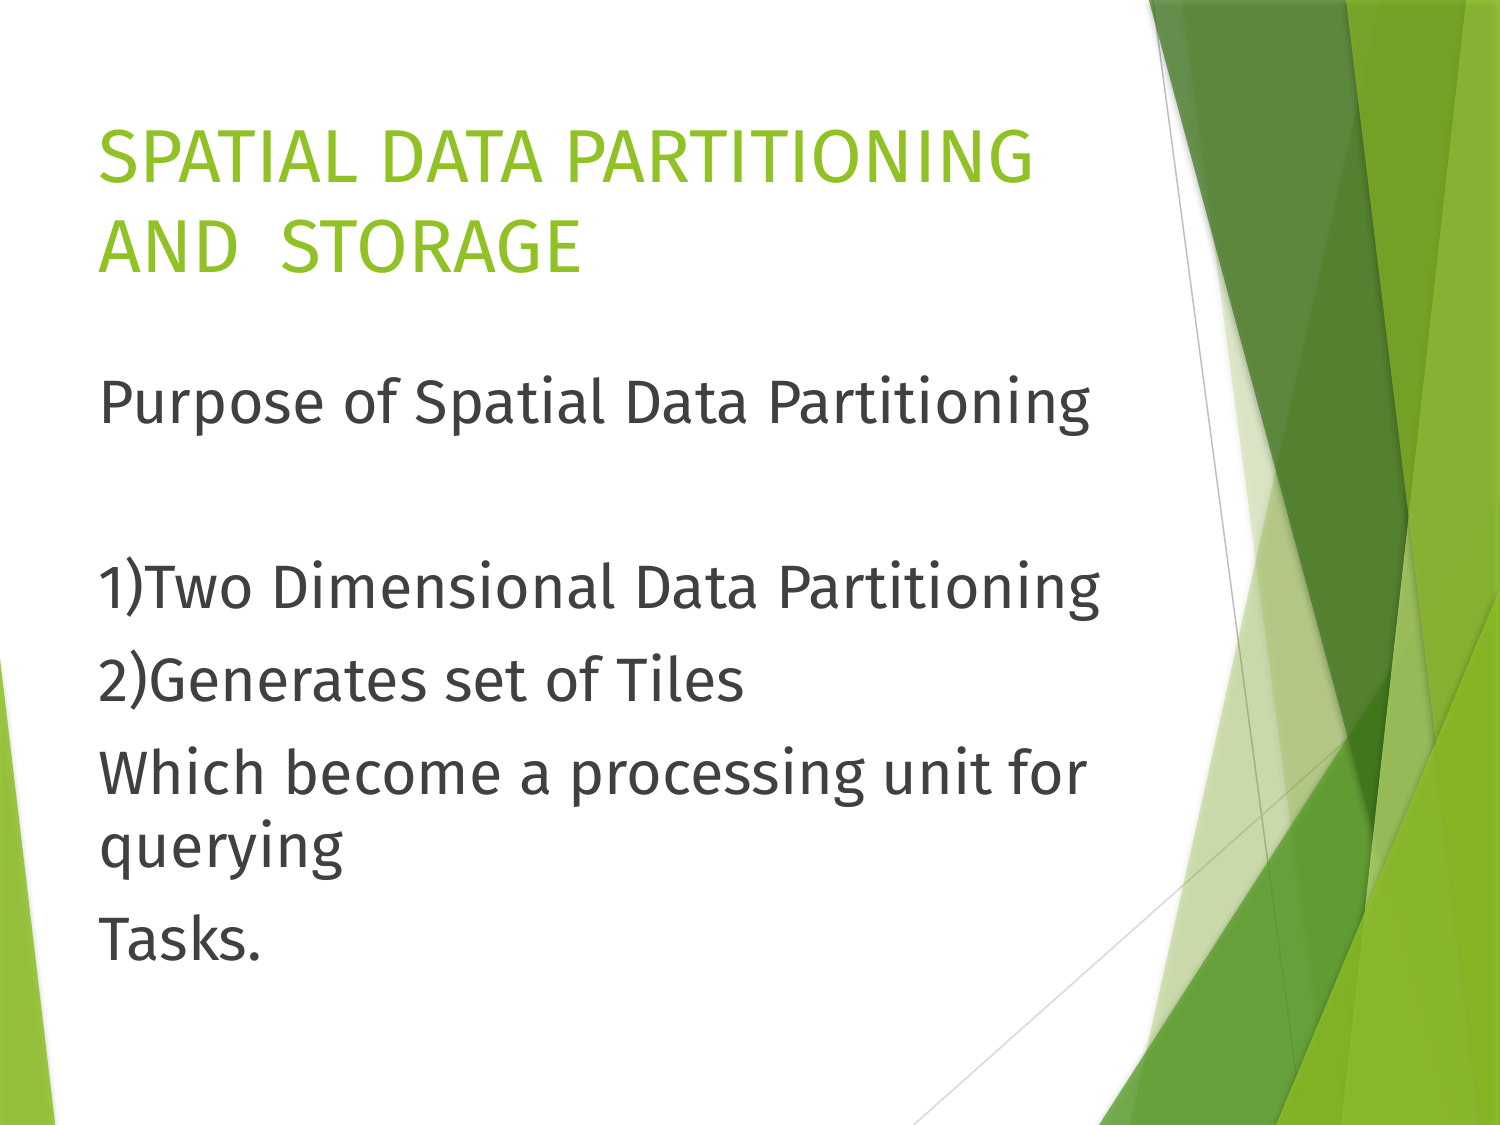

# SPATIAL DATA PARTITIONING AND  STORAGE
Purpose of Spatial Data Partitioning

1)Two Dimensional Data Partitioning
2)Generates set of Tiles
Which become a processing unit for querying
Tasks.